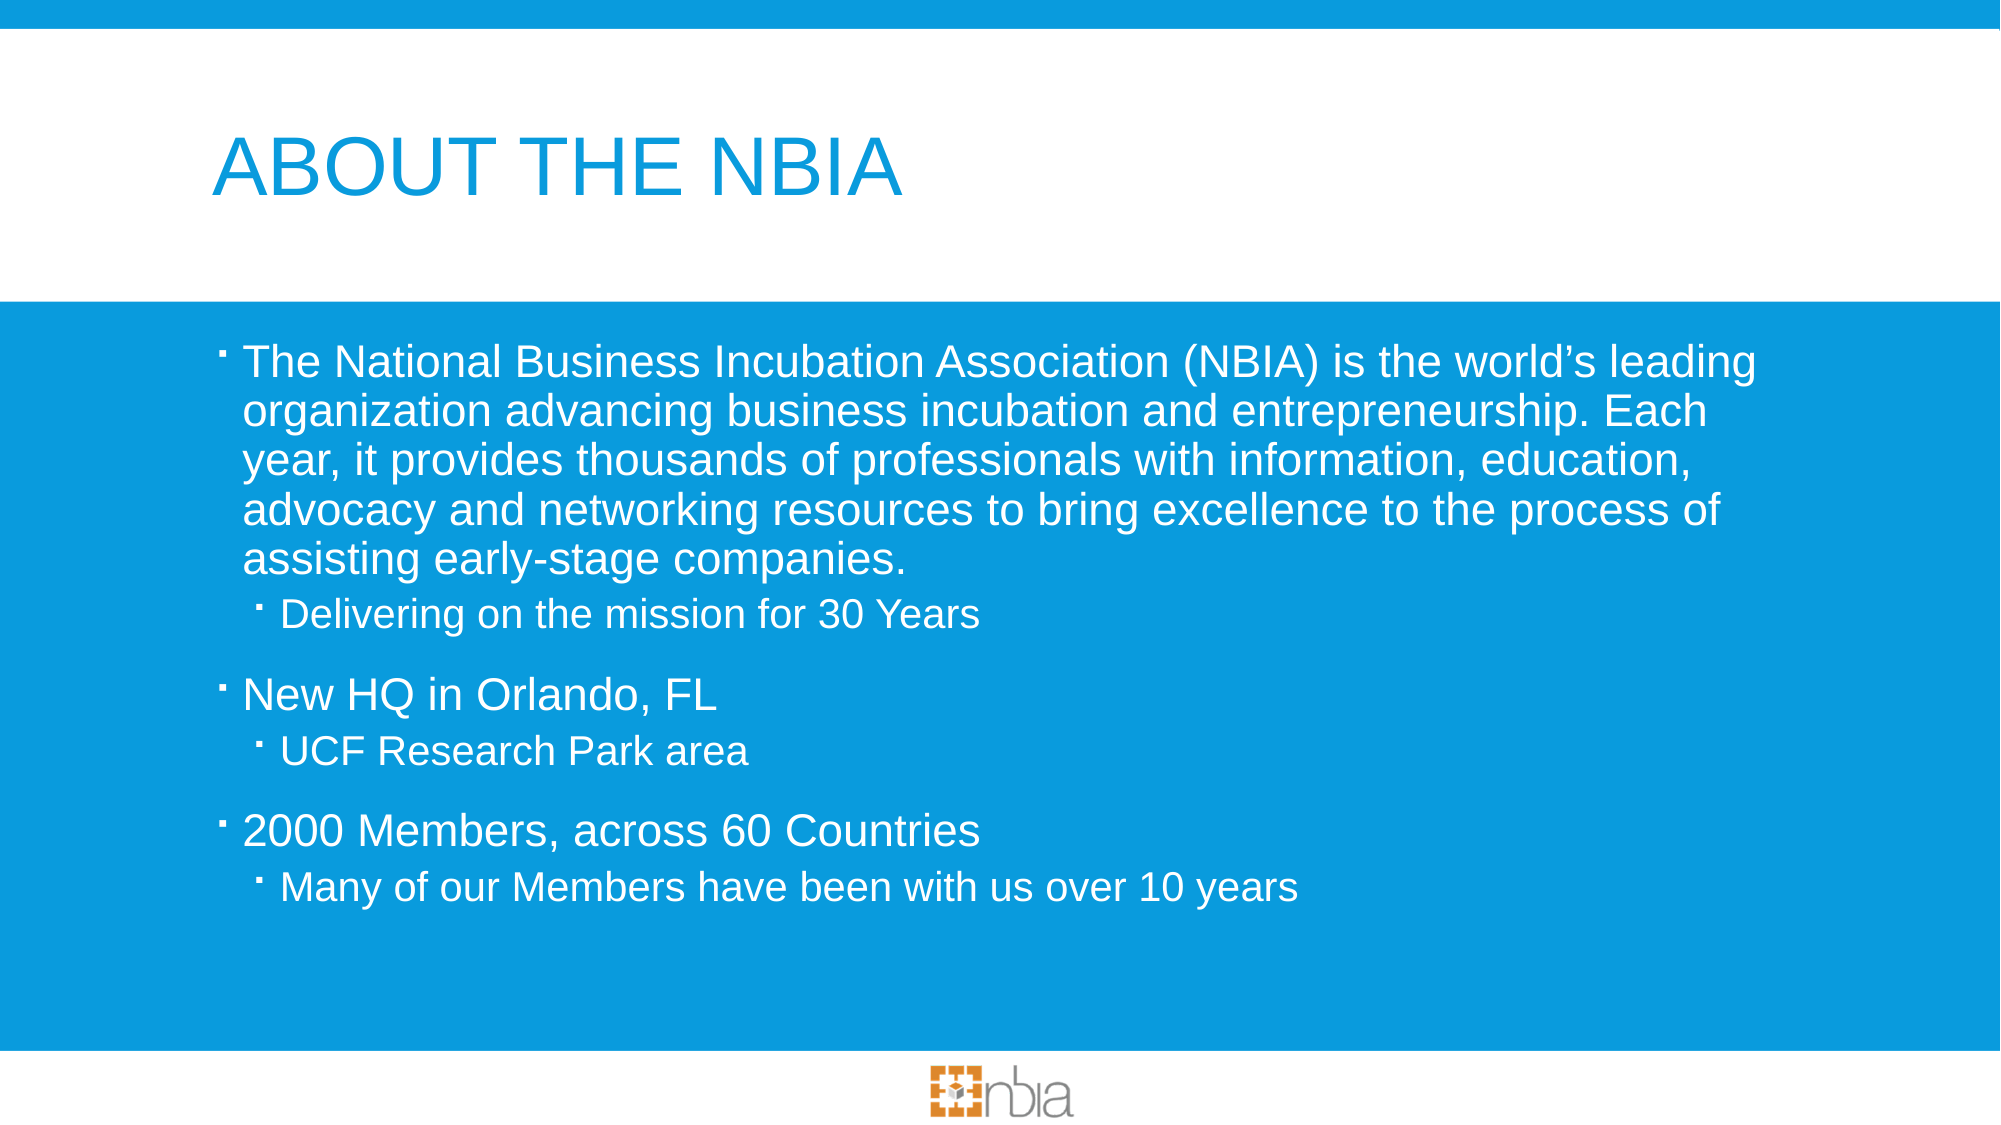

# About the NBIA
The National Business Incubation Association (NBIA) is the world’s leading organization advancing business incubation and entrepreneurship. Each year, it provides thousands of professionals with information, education, advocacy and networking resources to bring excellence to the process of assisting early-stage companies.
Delivering on the mission for 30 Years
New HQ in Orlando, FL
UCF Research Park area
2000 Members, across 60 Countries
Many of our Members have been with us over 10 years